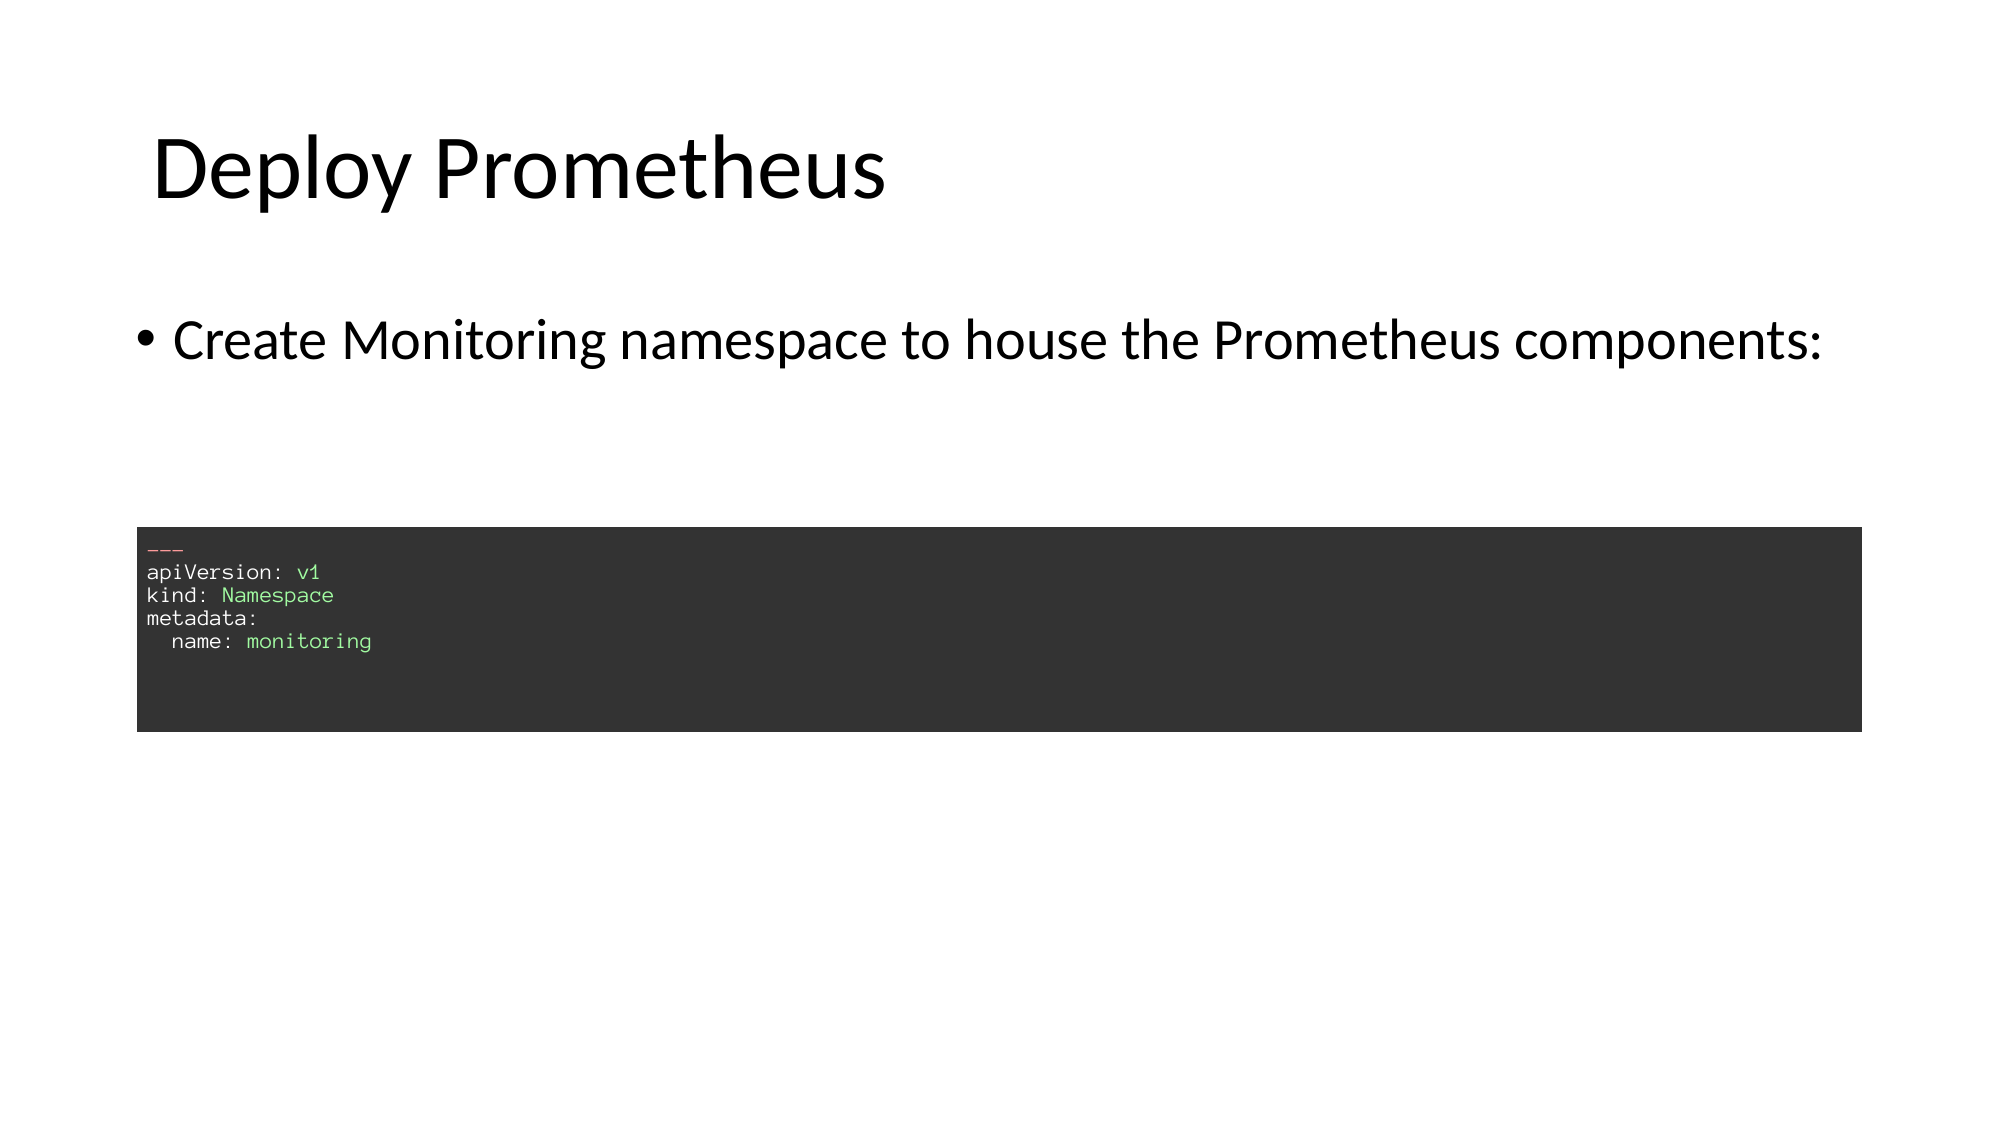

# Deploy Prometheus
Create Monitoring namespace to house the Prometheus components:
| --- apiVersion: v1 kind: Namespace metadata:   name: monitoring |
| --- |